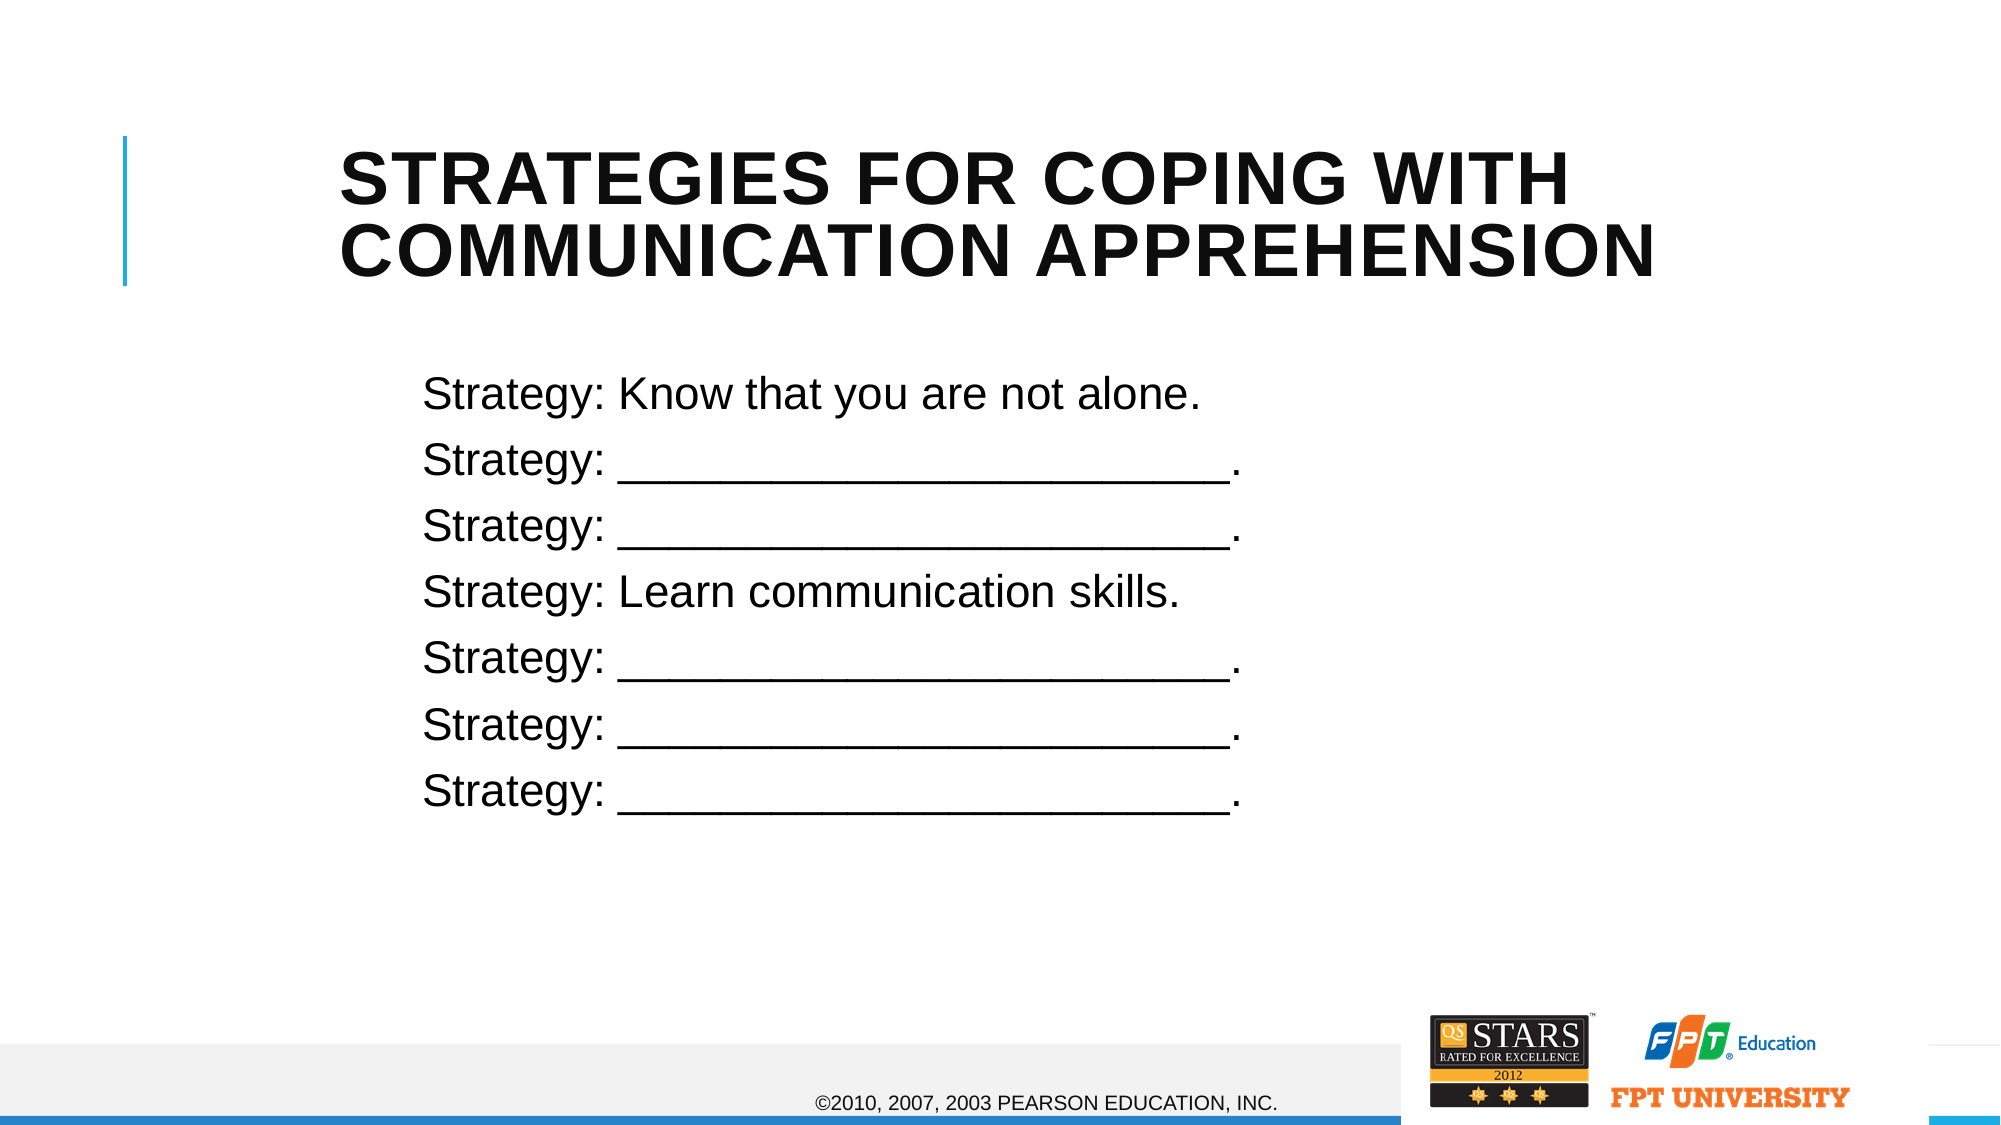

# Strategies for Coping with Communication Apprehension
Strategy: Know that you are not alone.
Strategy: ________________________.
Strategy: ________________________.
Strategy: Learn communication skills.
Strategy: ________________________.
Strategy: ________________________.
Strategy: ________________________.
©2010, 2007, 2003 Pearson Education, Inc.